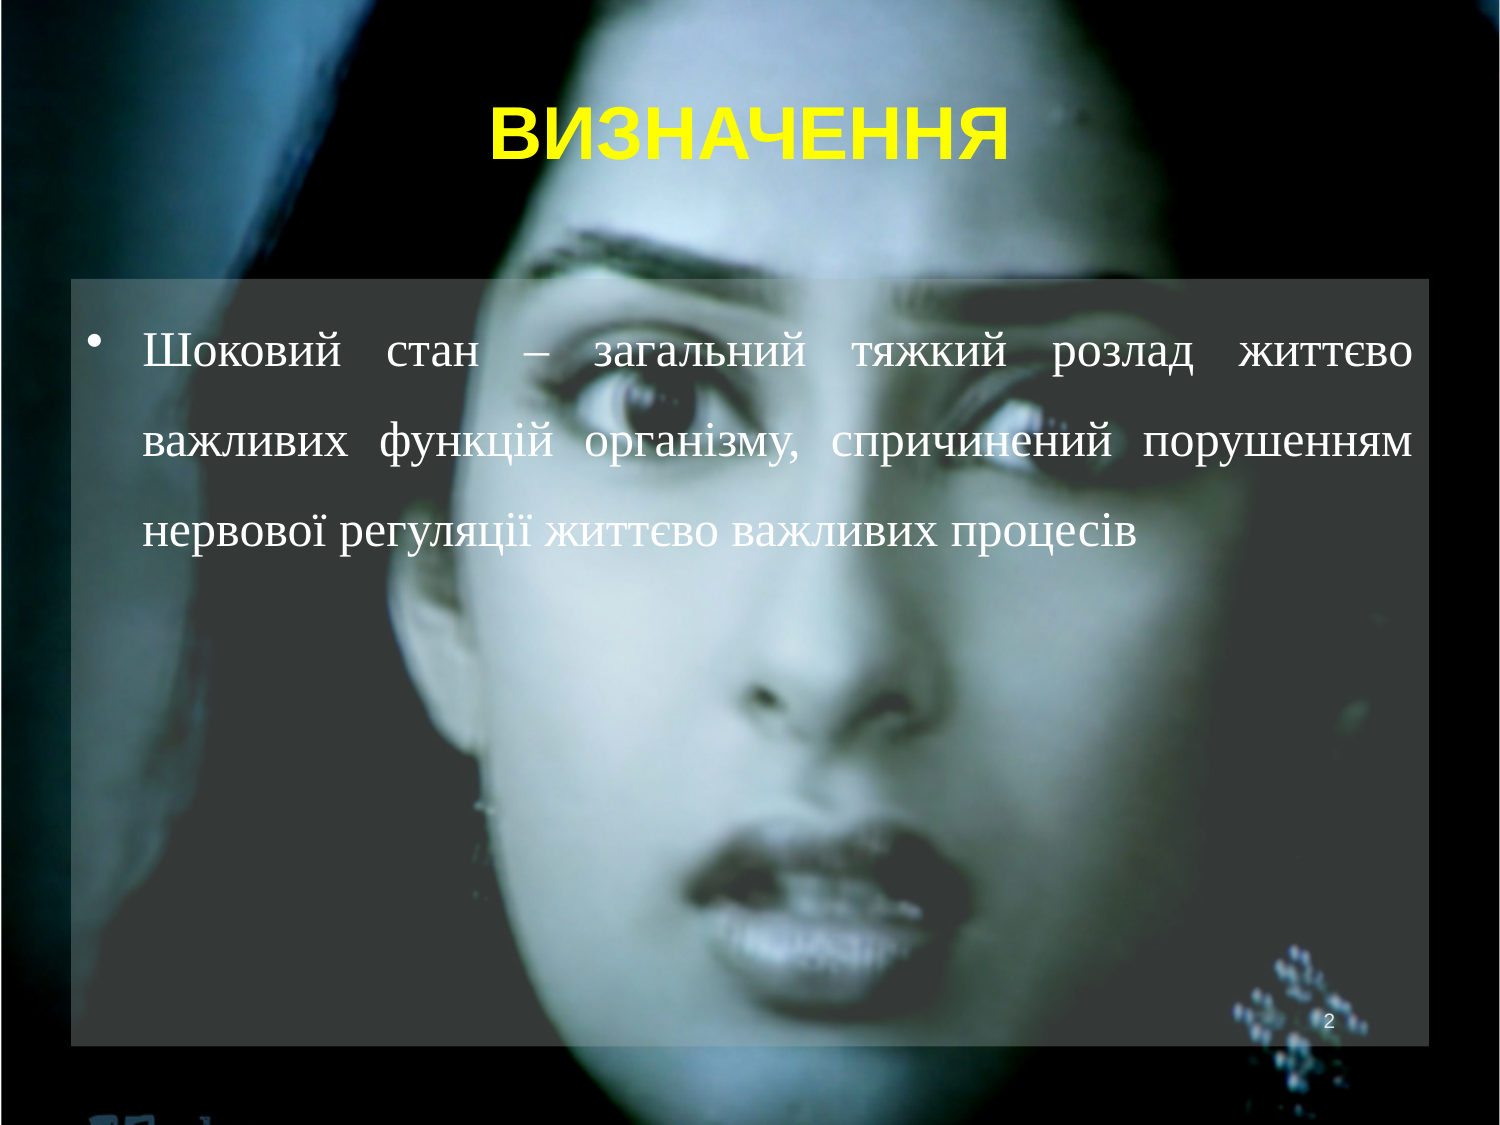

# ВИЗНАЧЕННЯ
Шоковий стан – загальний тяжкий розлад життєво важливих функцій організму, спричинений порушенням нервової регуляції життєво важливих процесів
2